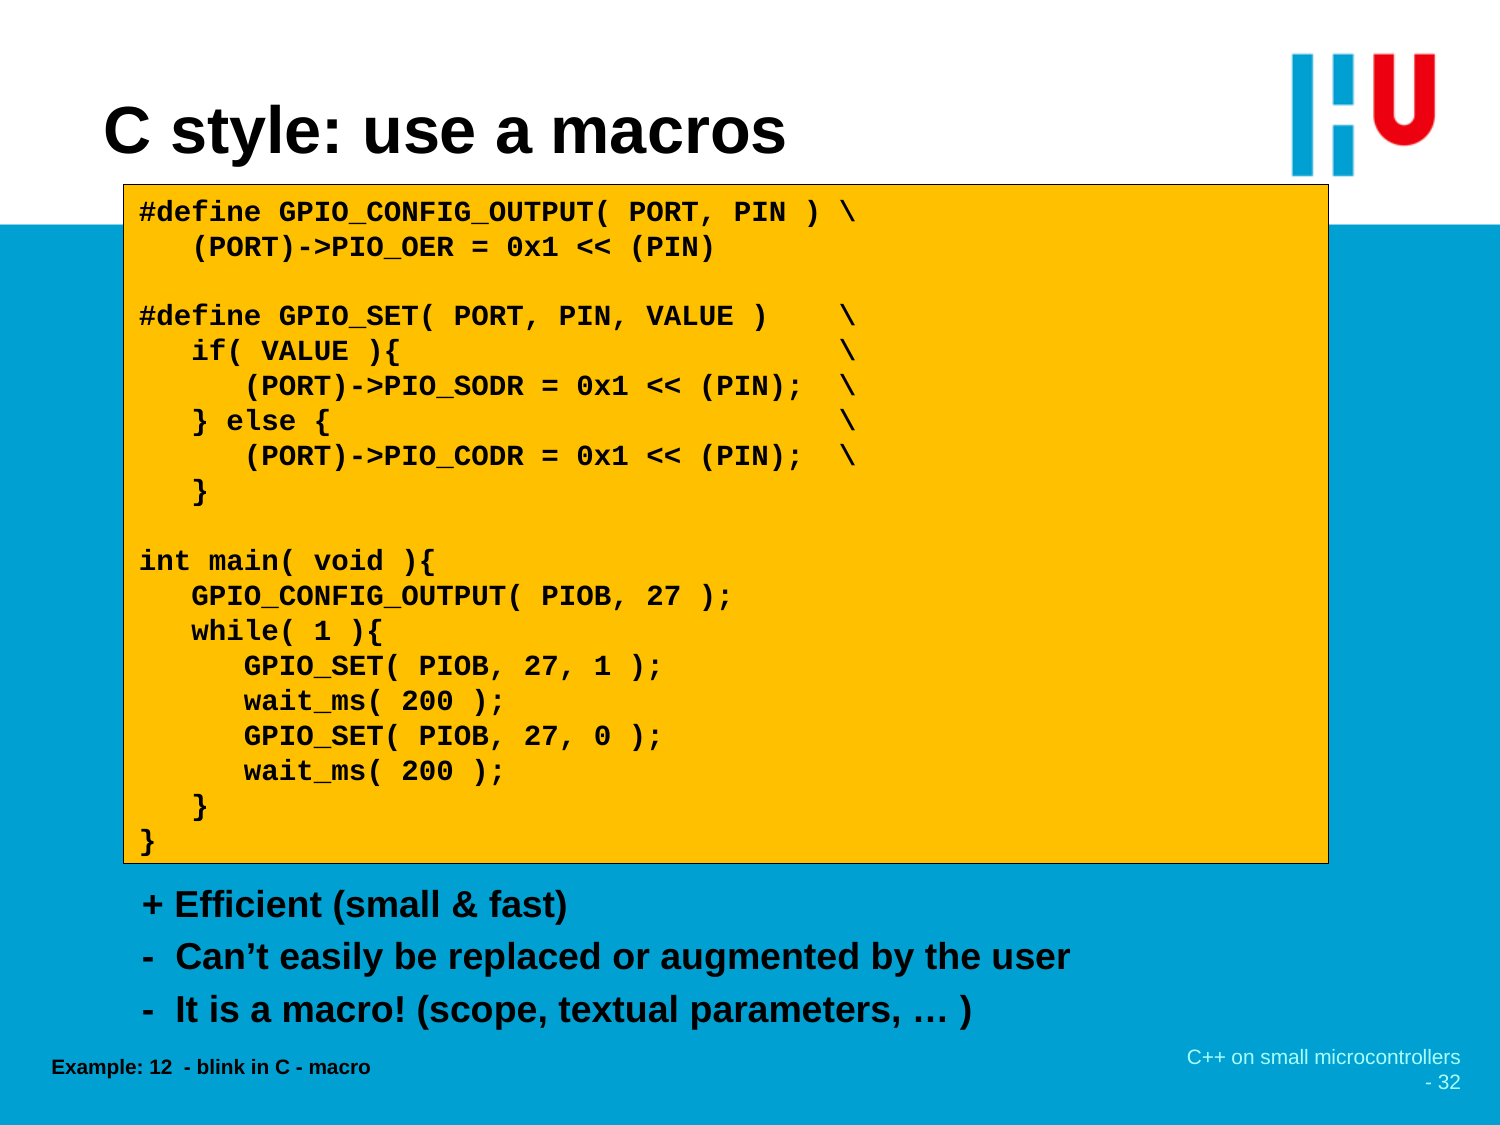

# C style: use a macros
#define GPIO_CONFIG_OUTPUT( PORT, PIN ) \
   (PORT)->PIO_OER = 0x1 << (PIN)

#define GPIO_SET( PORT, PIN, VALUE )    \
   if( VALUE ){                         \
      (PORT)->PIO_SODR = 0x1 << (PIN);  \
   } else {                             \
      (PORT)->PIO_CODR = 0x1 << (PIN);  \
   }

int main( void ){
   GPIO_CONFIG_OUTPUT( PIOB, 27 );
   while( 1 ){
      GPIO_SET( PIOB, 27, 1 );
      wait_ms( 200 );
      GPIO_SET( PIOB, 27, 0 );
      wait_ms( 200 );
   }
}
+ Efficient (small & fast)
-  Can’t easily be replaced or augmented by the user
-  It is a macro! (scope, textual parameters, … )

C++ on small microcontrollers - 32
Example: 12  - blink in C - macro